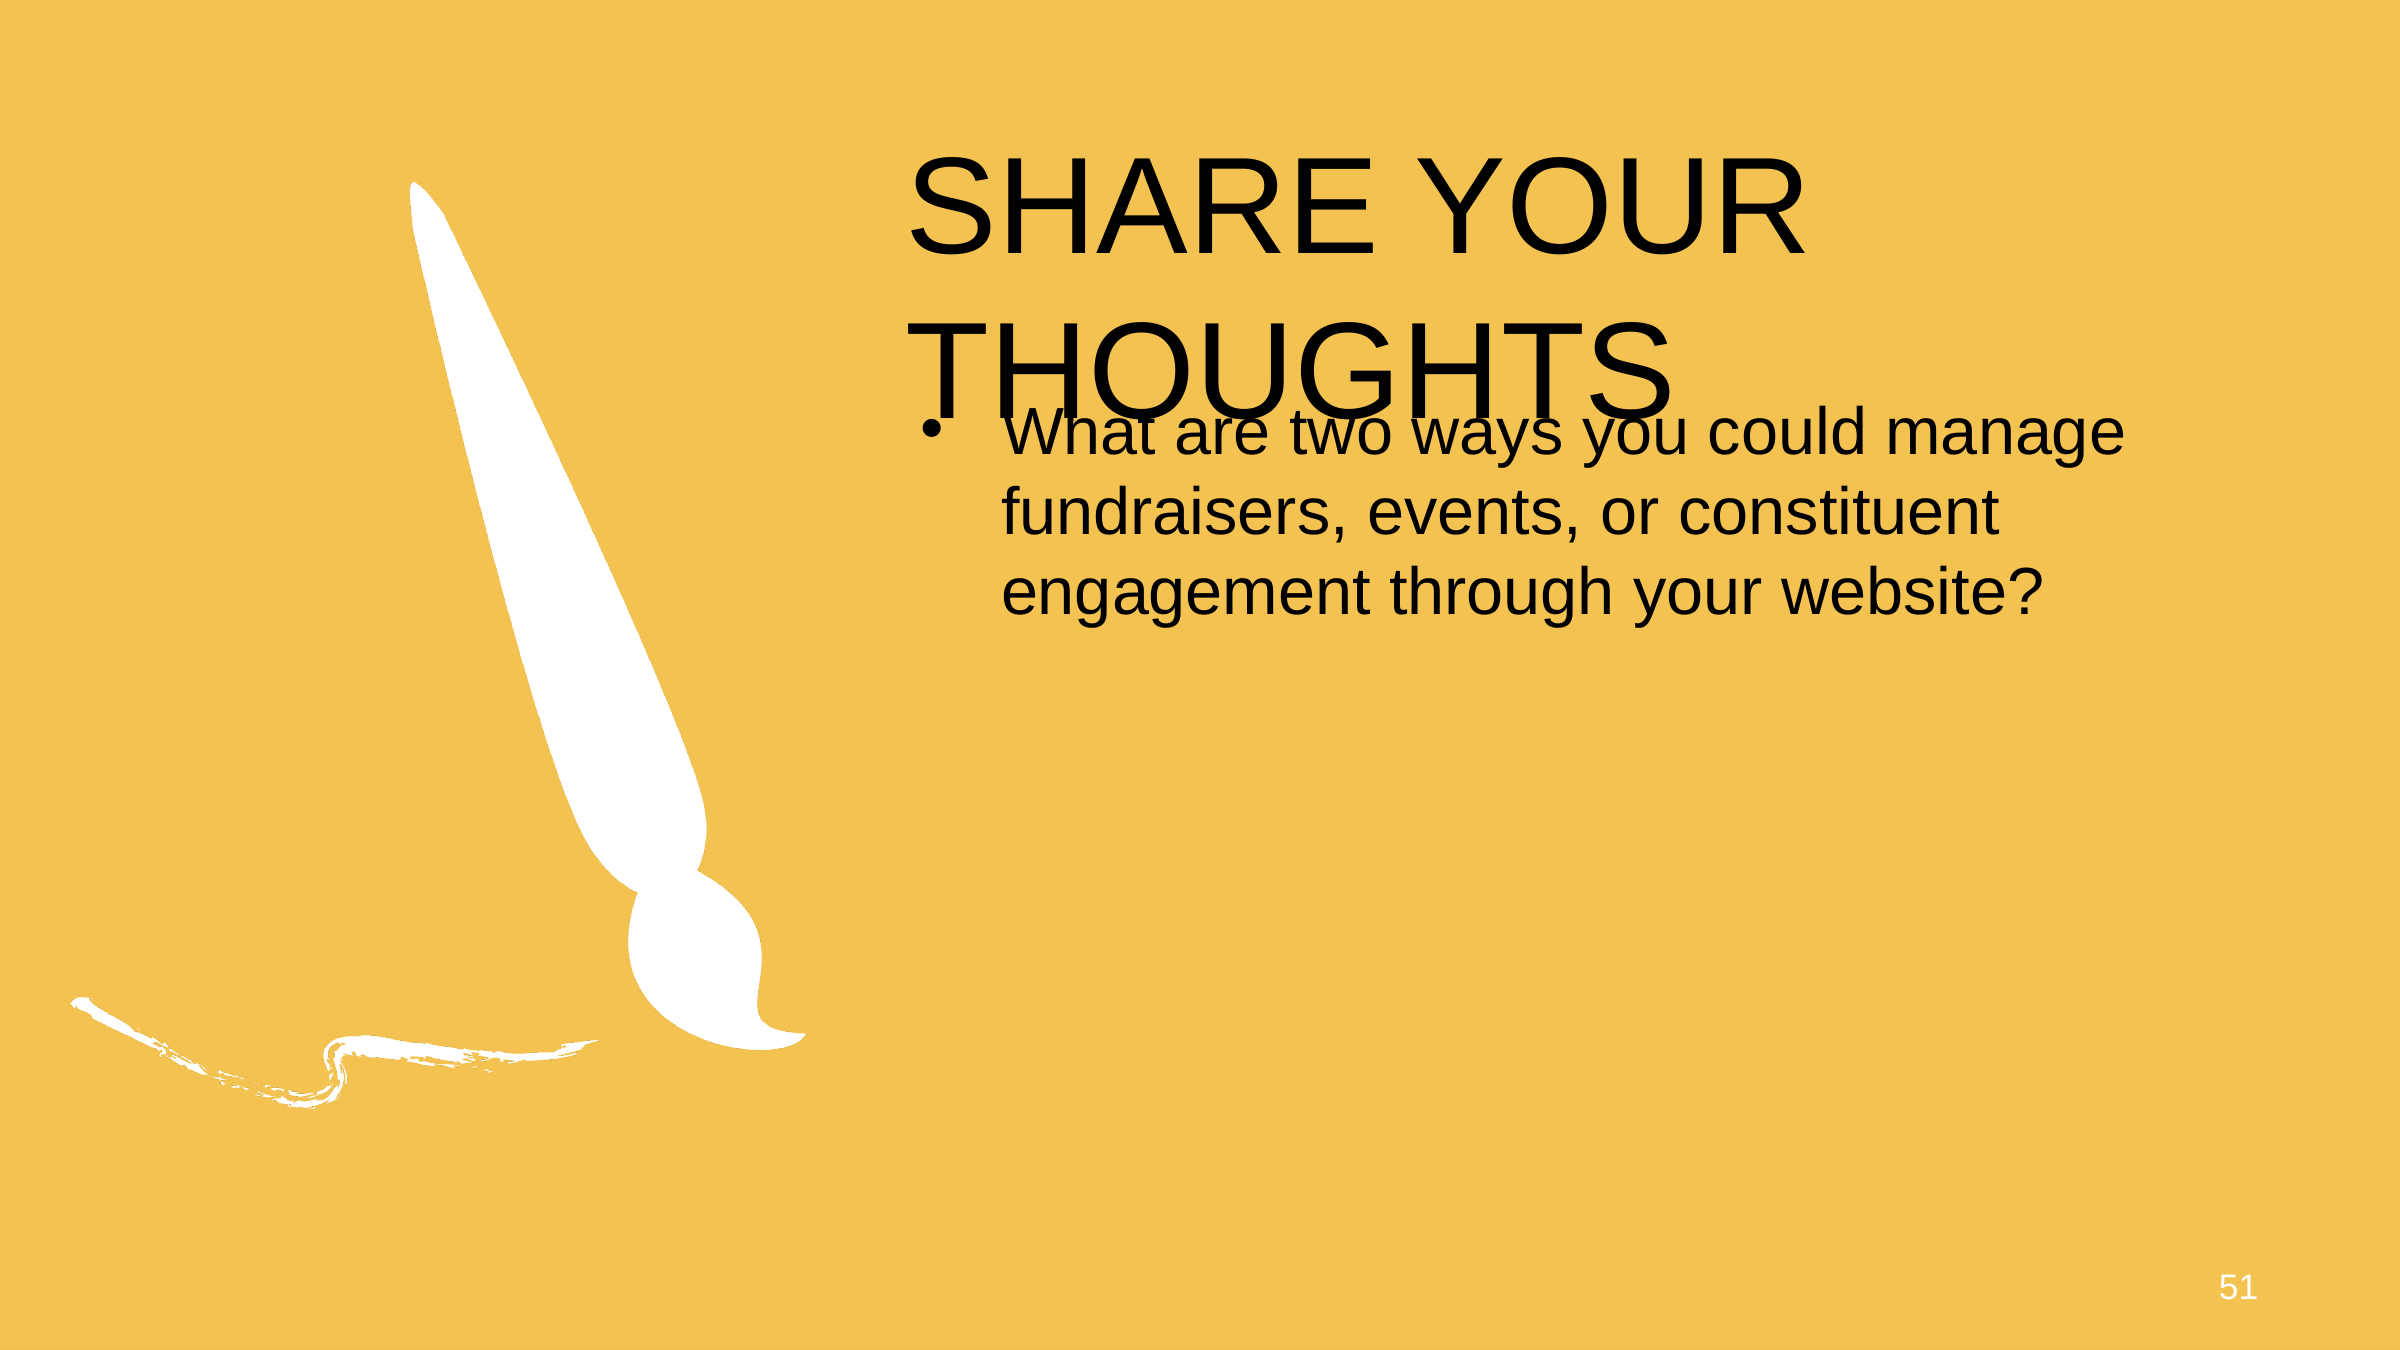

# SHARE YOUR THOUGHTS
What are two ways you could manage fundraisers, events, or constituent engagement through your website?